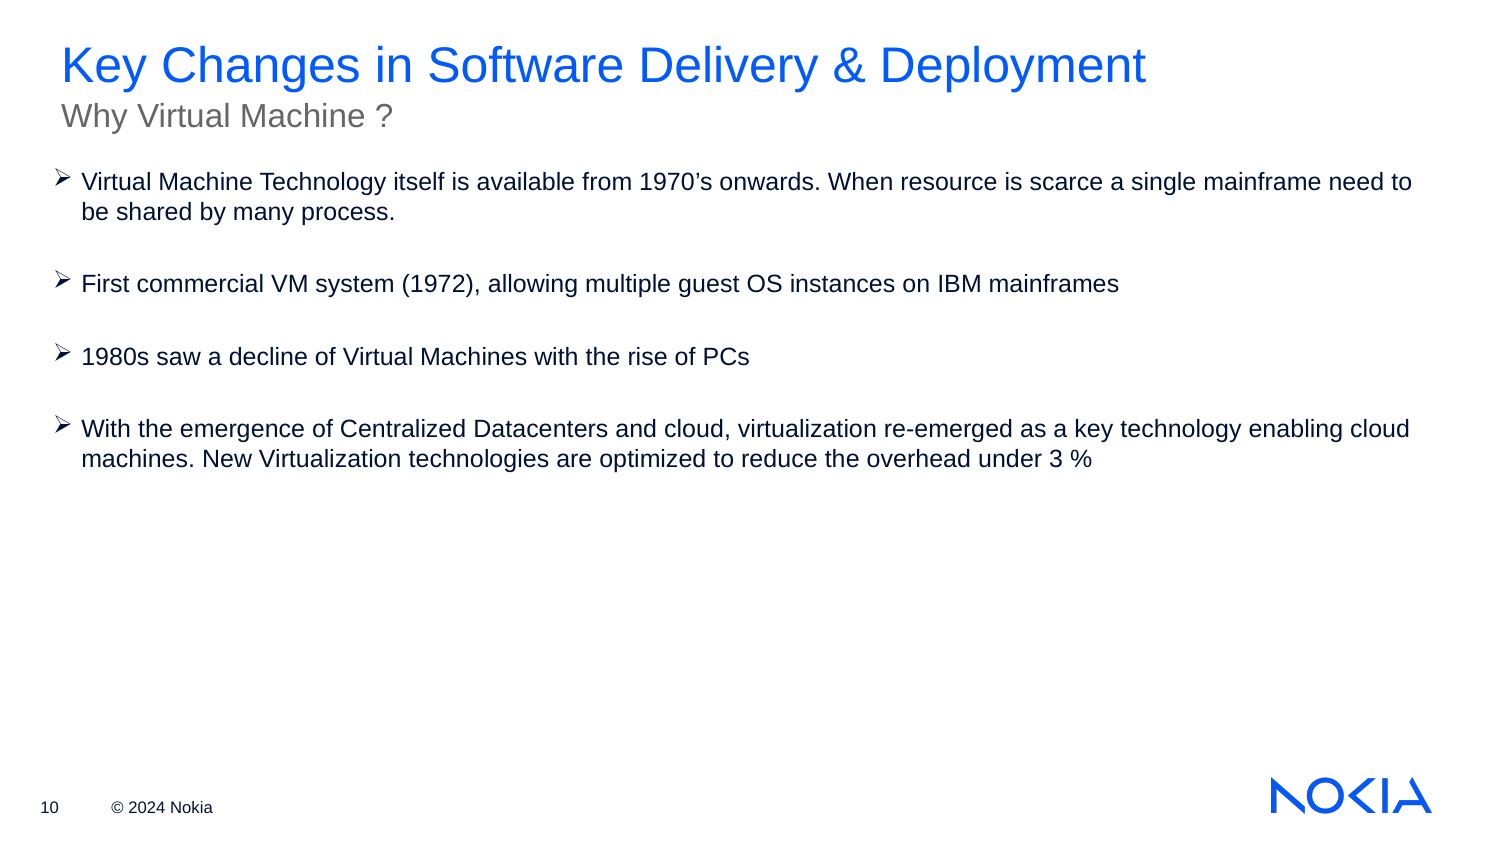

Key Changes in Software Delivery & Deployment
Why Virtual Machine ?

Virtual Machine Technology itself is available from 1970’s onwards. When resource is scarce a single mainframe need to be shared by many process.

First commercial VM system (1972), allowing multiple guest OS instances on IBM mainframes

1980s saw a decline of Virtual Machines with the rise of PCs

With the emergence of Centralized Datacenters and cloud, virtualization re-emerged as a key technology enabling cloud machines. New Virtualization technologies are optimized to reduce the overhead under 3 %